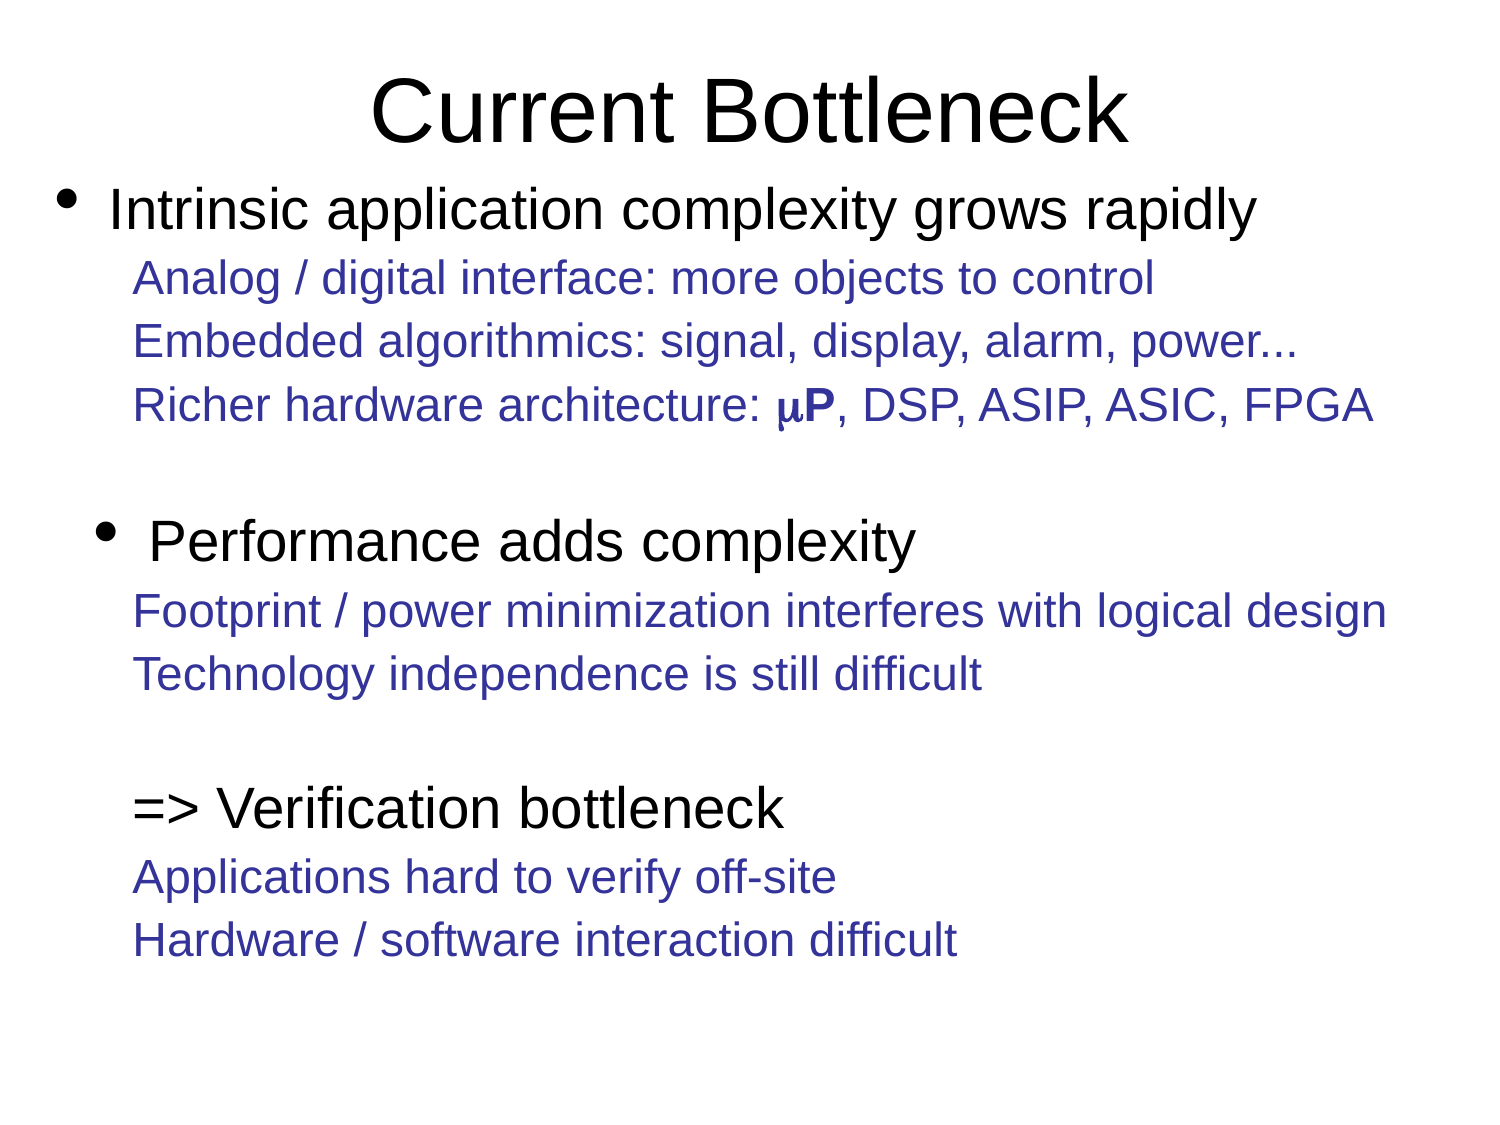

Current Bottleneck
 Intrinsic application complexity grows rapidly
Analog / digital interface: more objects to control
Embedded algorithmics: signal, display, alarm, power...
Richer hardware architecture: μP, DSP, ASIP, ASIC, FPGA

 Performance adds complexity
Footprint / power minimization interferes with logical design
Technology independence is still difficult

=> Verification bottleneck
Applications hard to verify off-site
Hardware / software interaction difficult